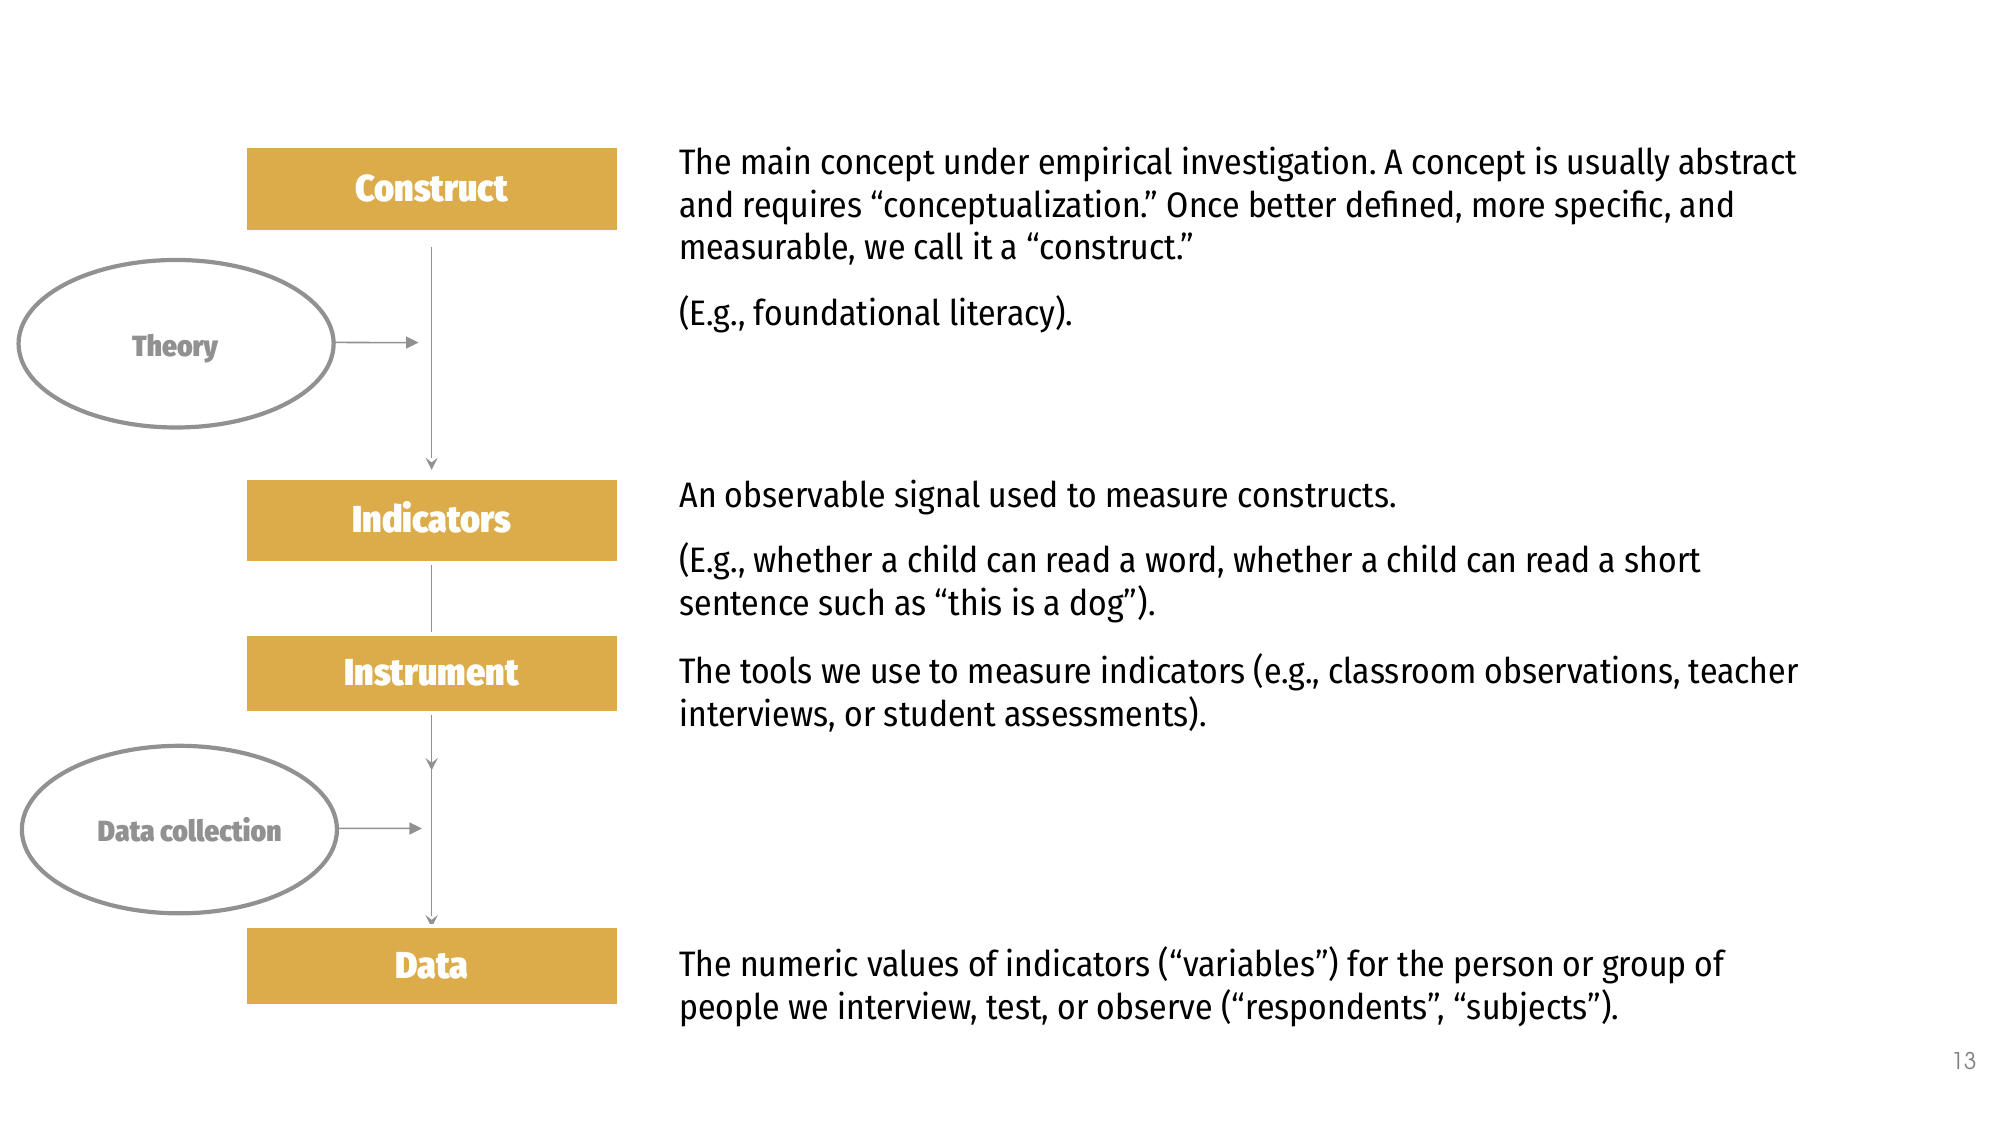

The main concept under empirical investigation. A concept is usually abstract and requires “conceptualization.” Once better defined, more specific, and measurable, we call it a “construct.”
(E.g., foundational literacy).

Construct

       Theory

An observable signal used to measure constructs.
(E.g., whether a child can read a word, whether a child can read a short sentence such as “this is a dog”).

Indicators

Instrument
The tools we use to measure indicators (e.g., classroom observations, teacher interviews, or student assessments).

       Data collection

Data
The numeric values of indicators (“variables”) for the person or group of people we interview, test, or observe (“respondents”, “subjects”).
13